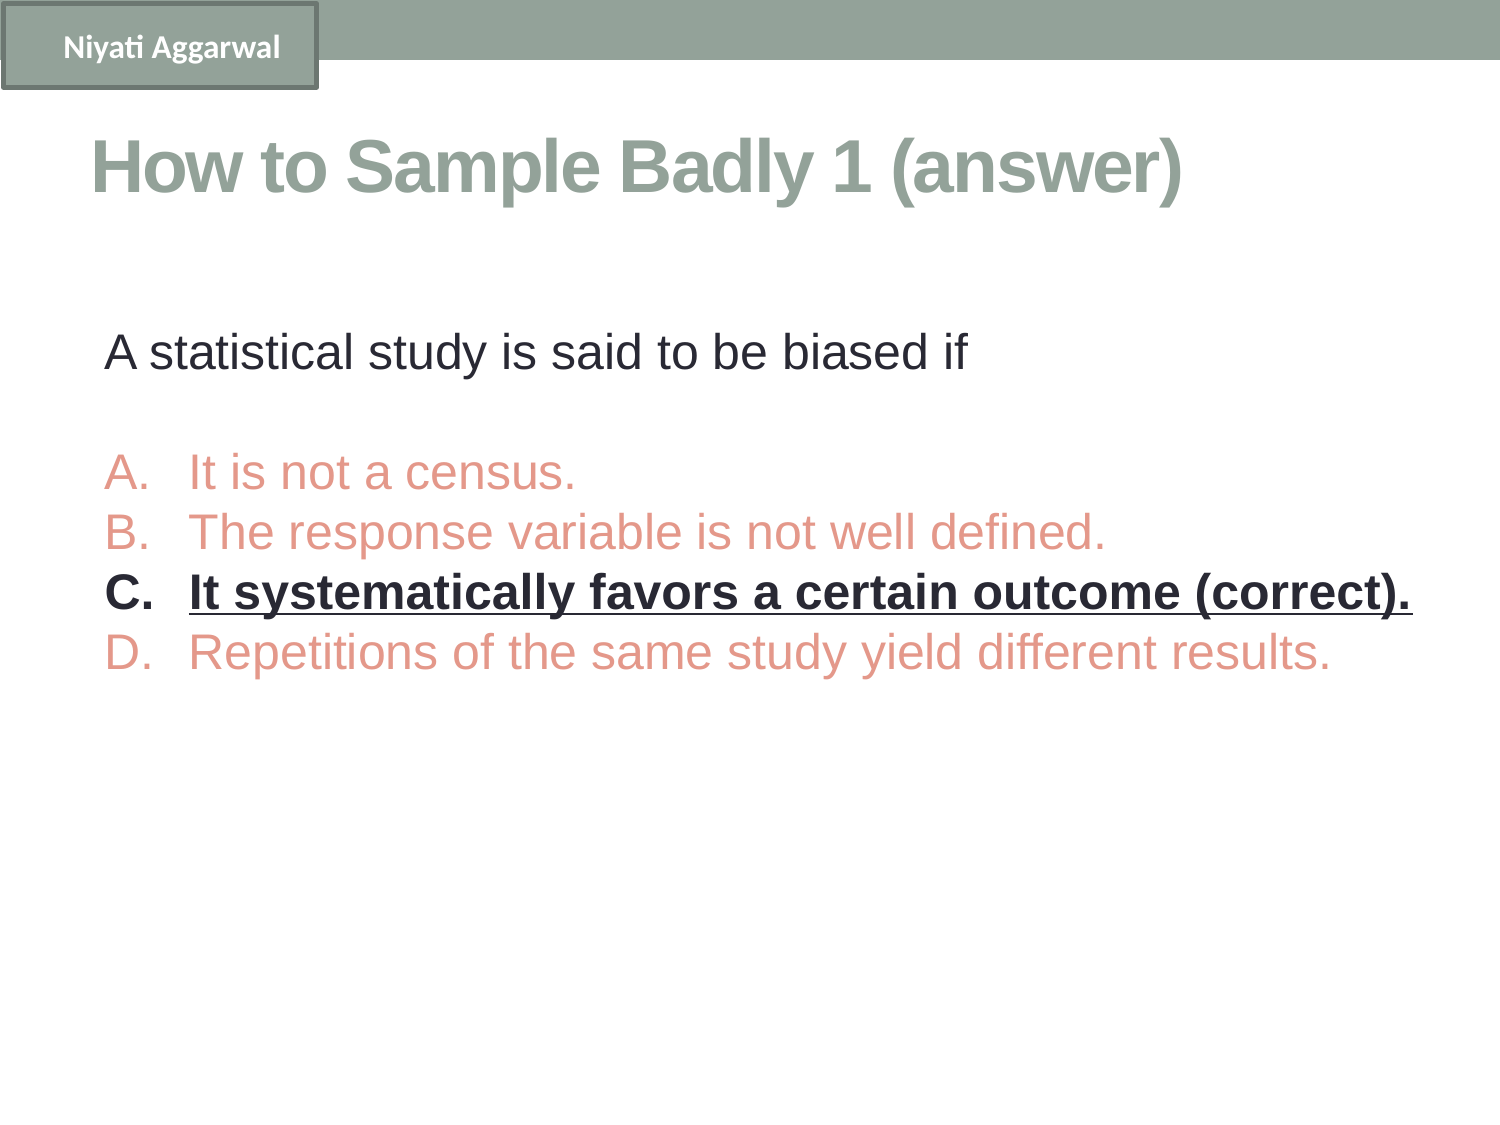

Niyati Aggarwal
# How to Sample Badly 1 (answer)
A statistical study is said to be biased if

It is not a census.
The response variable is not well defined.
It systematically favors a certain outcome (correct).
Repetitions of the same study yield different results.